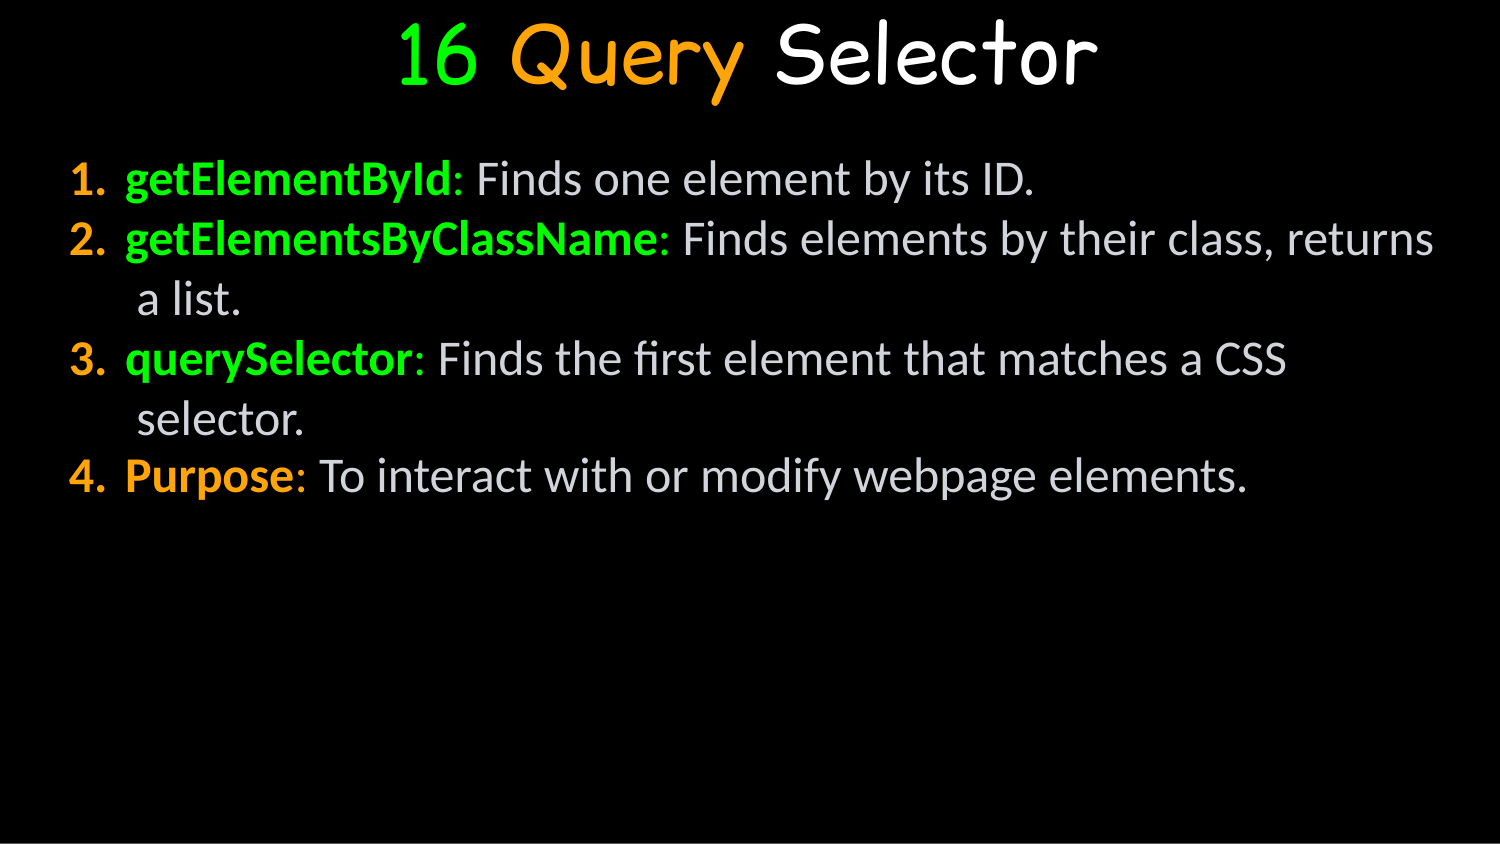

# 16 Query Selector
getElementById: Finds one element by its ID.
getElementsByClassName: Finds elements by their class, returns  a list.
querySelector: Finds the first element that matches a CSS  selector.
Purpose: To interact with or modify webpage elements.